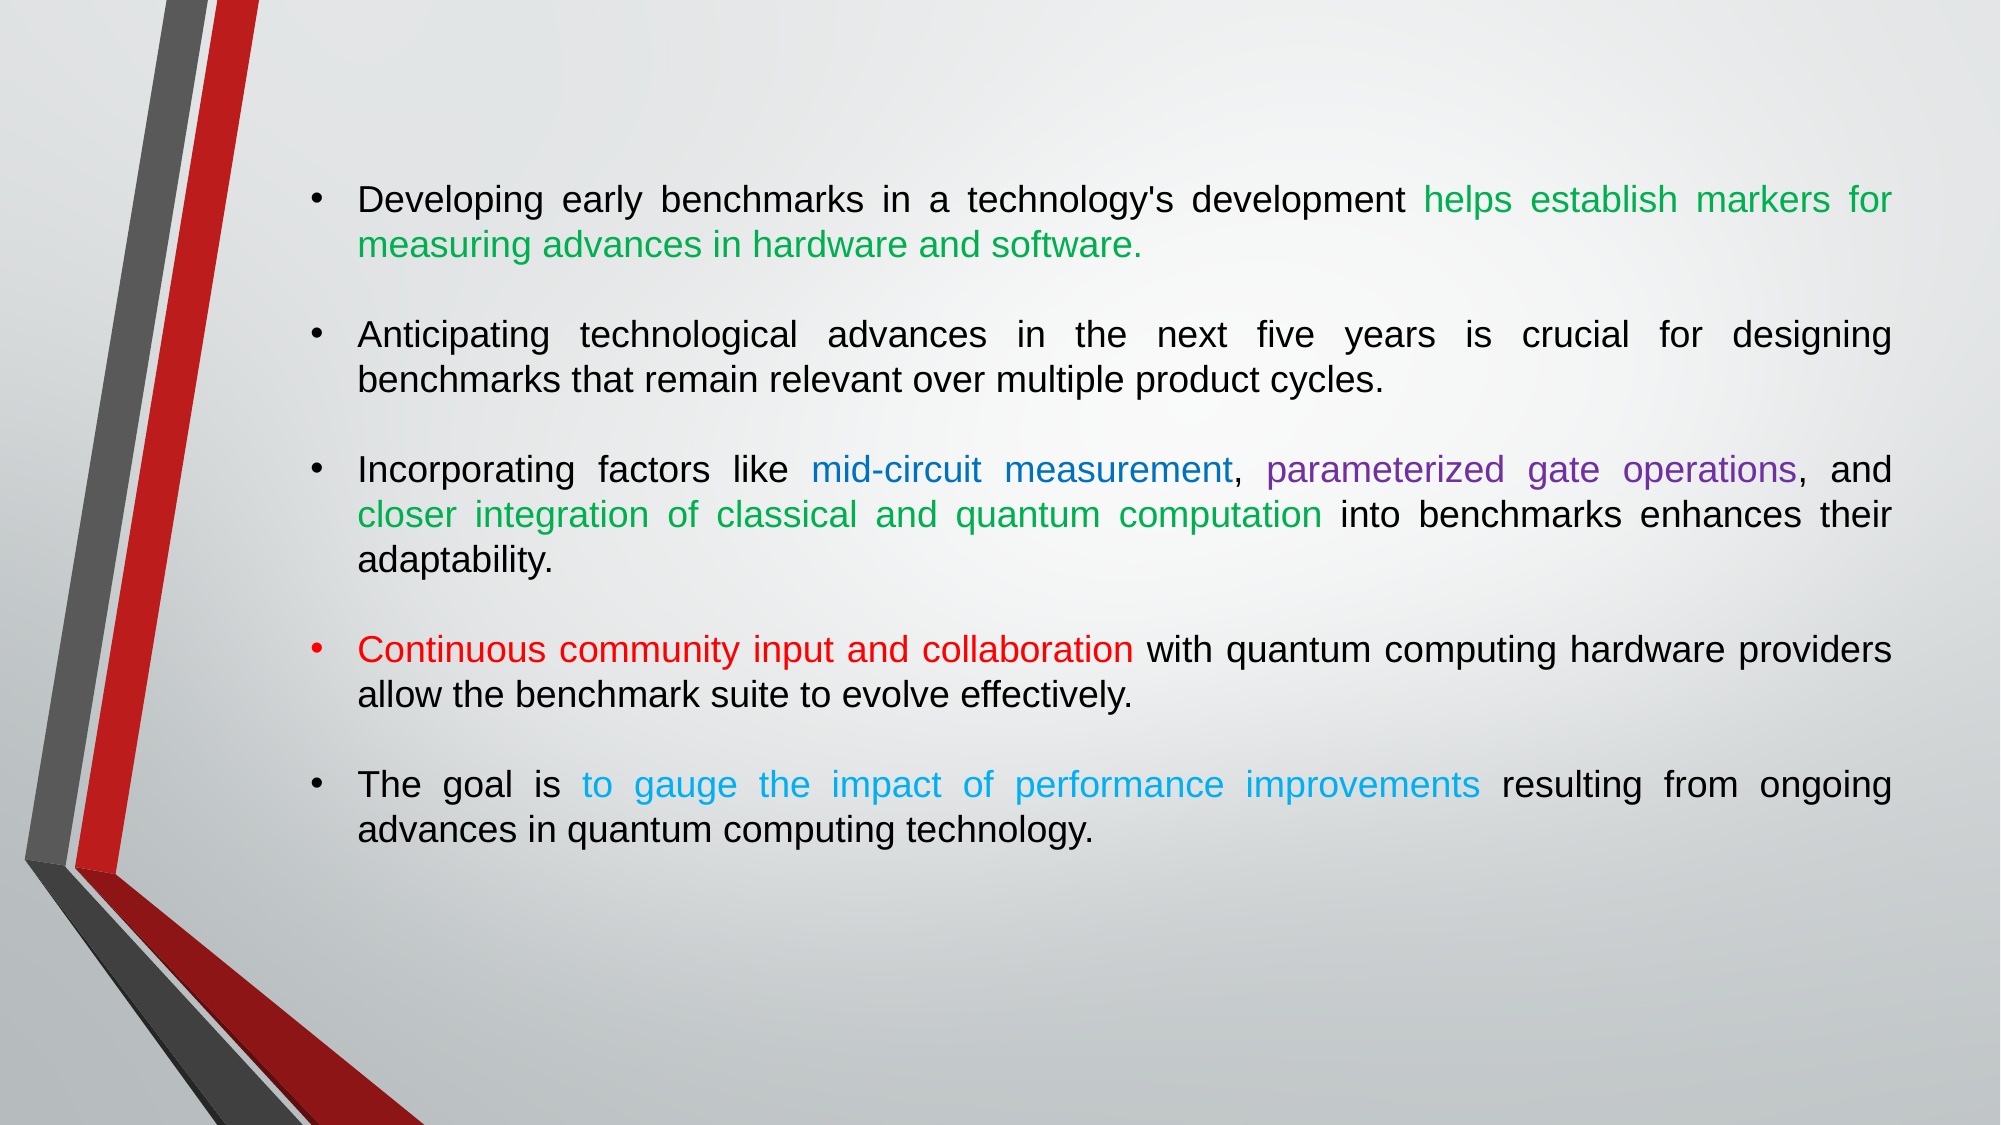

Developing early benchmarks in a technology's development helps establish markers for measuring advances in hardware and software.

Anticipating technological advances in the next five years is crucial for designing benchmarks that remain relevant over multiple product cycles.

Incorporating factors like mid-circuit measurement, parameterized gate operations, and closer integration of classical and quantum computation into benchmarks enhances their adaptability.

Continuous community input and collaboration with quantum computing hardware providers allow the benchmark suite to evolve effectively.

The goal is to gauge the impact of performance improvements resulting from ongoing advances in quantum computing technology.